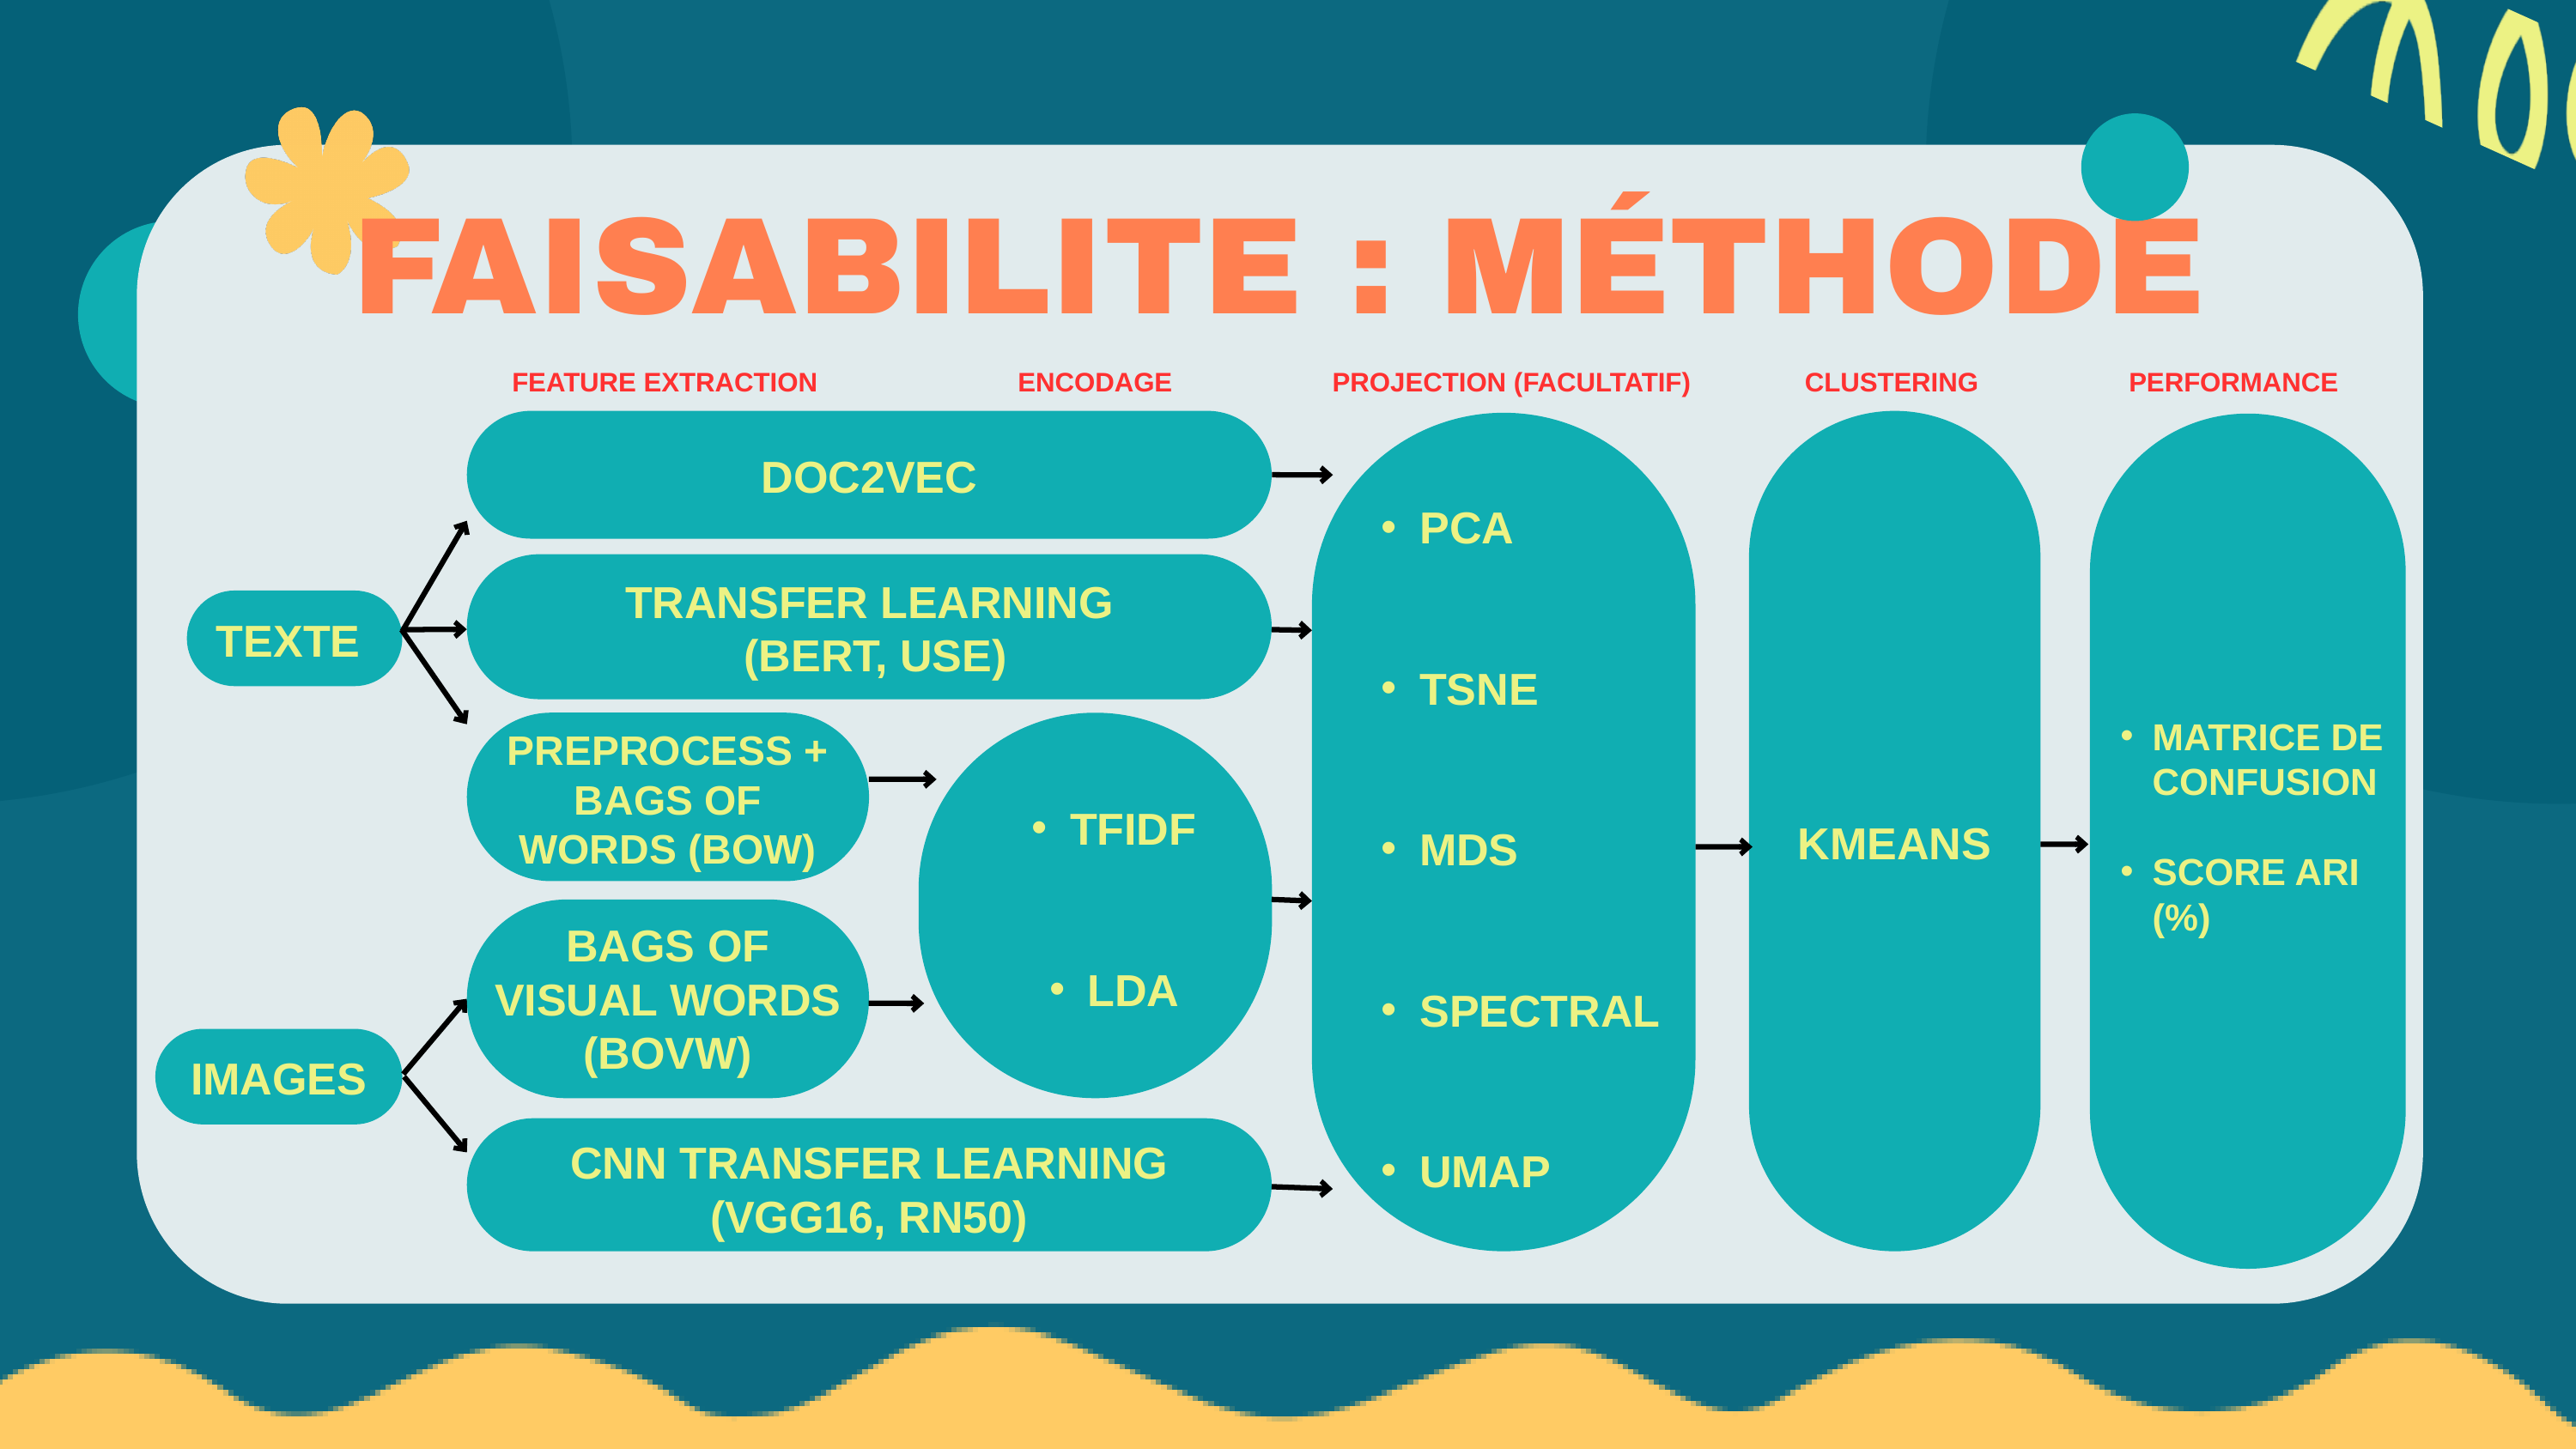

FAISABILITE : MÉTHODE

FEATURE EXTRACTION
ENCODAGE
PROJECTION (FACULTATIF)
CLUSTERING
PERFORMANCE

DOC2VEC

PCA

TSNE

MDS

SPECTRAL

UMAP

TRANSFER LEARNING
(BERT, USE)

TEXTE

MATRICE DE CONFUSION

SCORE ARI (%)
PREPROCESS + BAGS OF WORDS (BOW)

TFIDF

LDA
KMEANS

BAGS OF VISUAL WORDS (BOVW)

IMAGES

CNN TRANSFER LEARNING (VGG16, RN50)